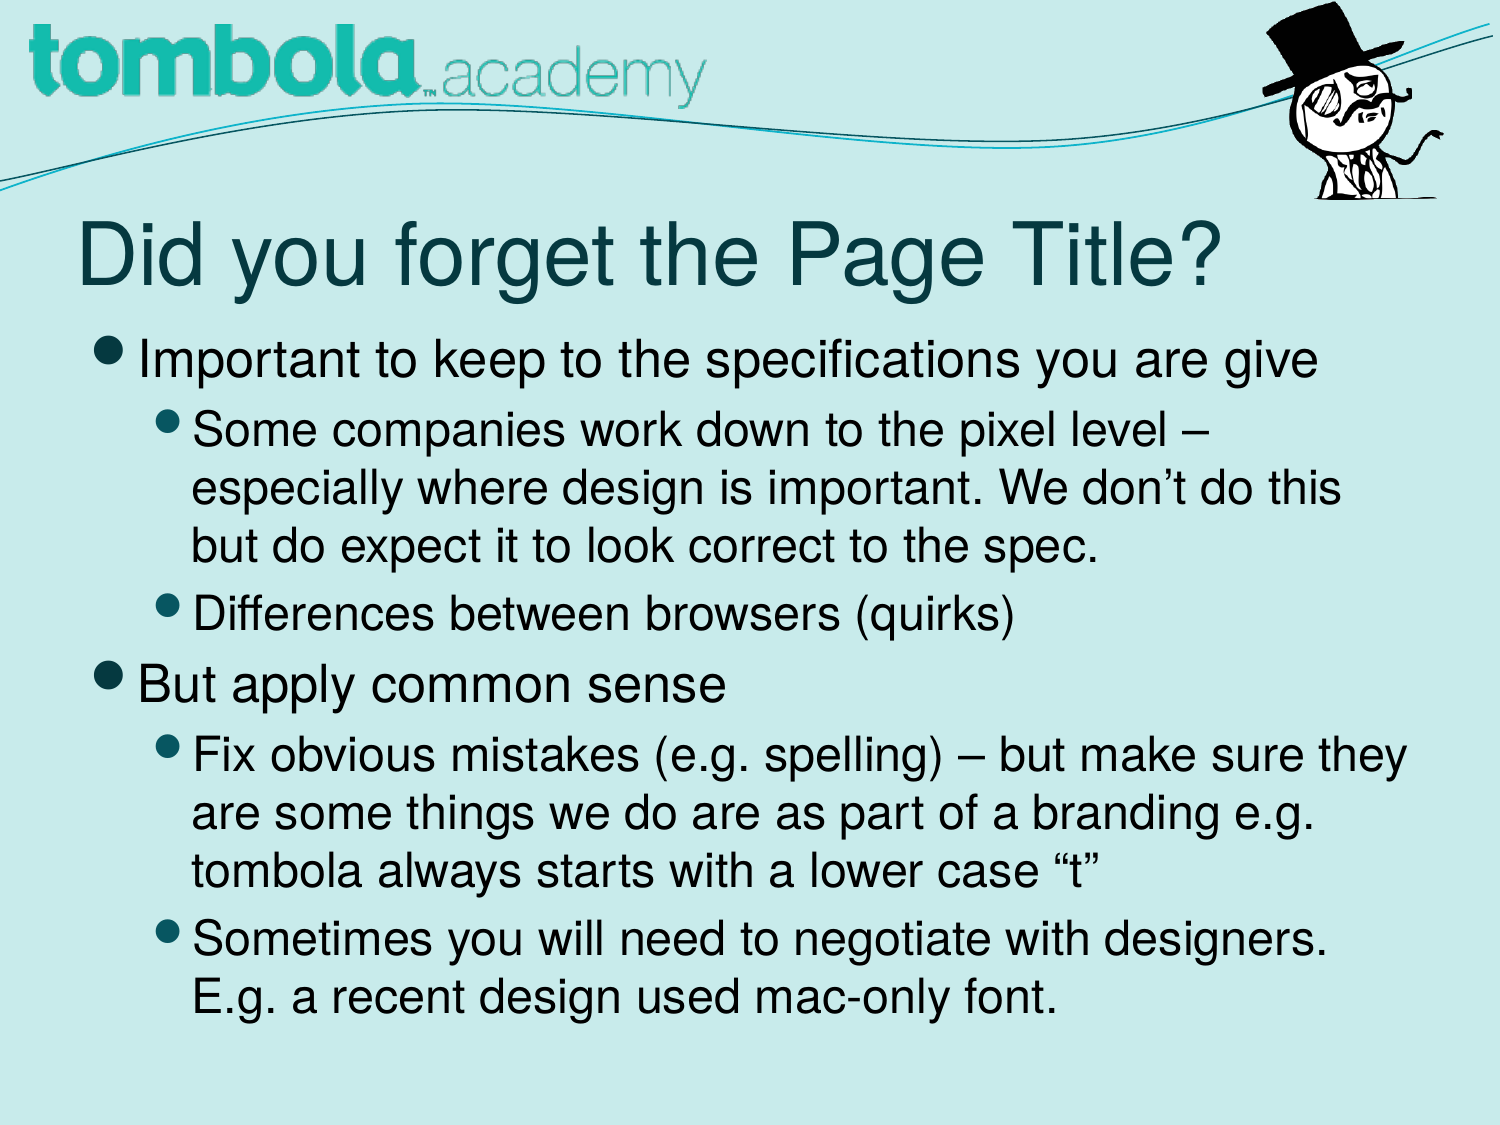

# Did you forget the Page Title?
Important to keep to the specifications you are give
Some companies work down to the pixel level – especially where design is important. We don’t do this but do expect it to look correct to the spec.
Differences between browsers (quirks)
But apply common sense
Fix obvious mistakes (e.g. spelling) – but make sure they are some things we do are as part of a branding e.g. tombola always starts with a lower case “t”
Sometimes you will need to negotiate with designers. E.g. a recent design used mac-only font.